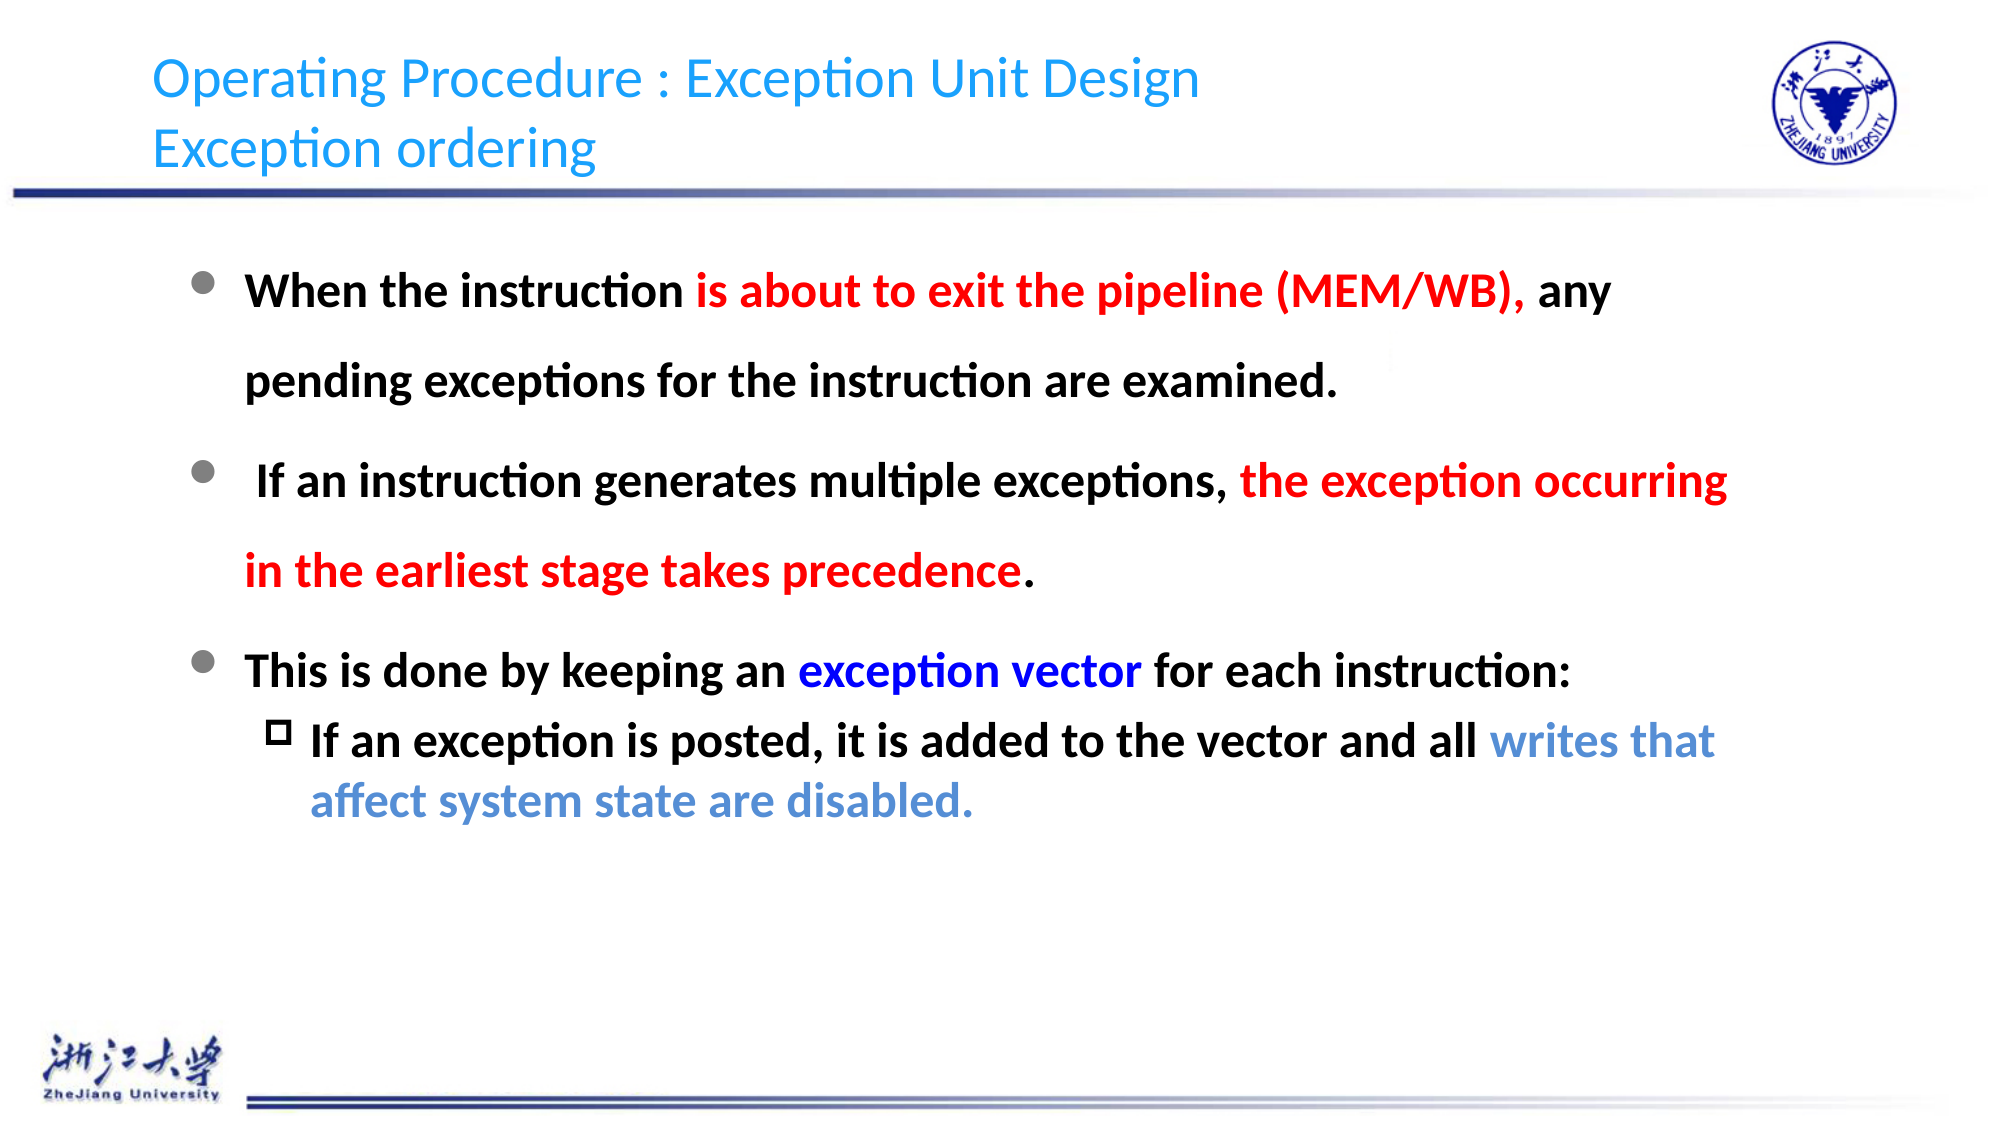

# Operating Procedure : Exception Unit Design Exception ordering
When the instruction is about to exit the pipeline (MEM/WB), any pending exceptions for the instruction are examined.
 If an instruction generates multiple exceptions, the exception occurring in the earliest stage takes precedence.
This is done by keeping an exception vector for each instruction:
If an exception is posted, it is added to the vector and all writes that affect system state are disabled.